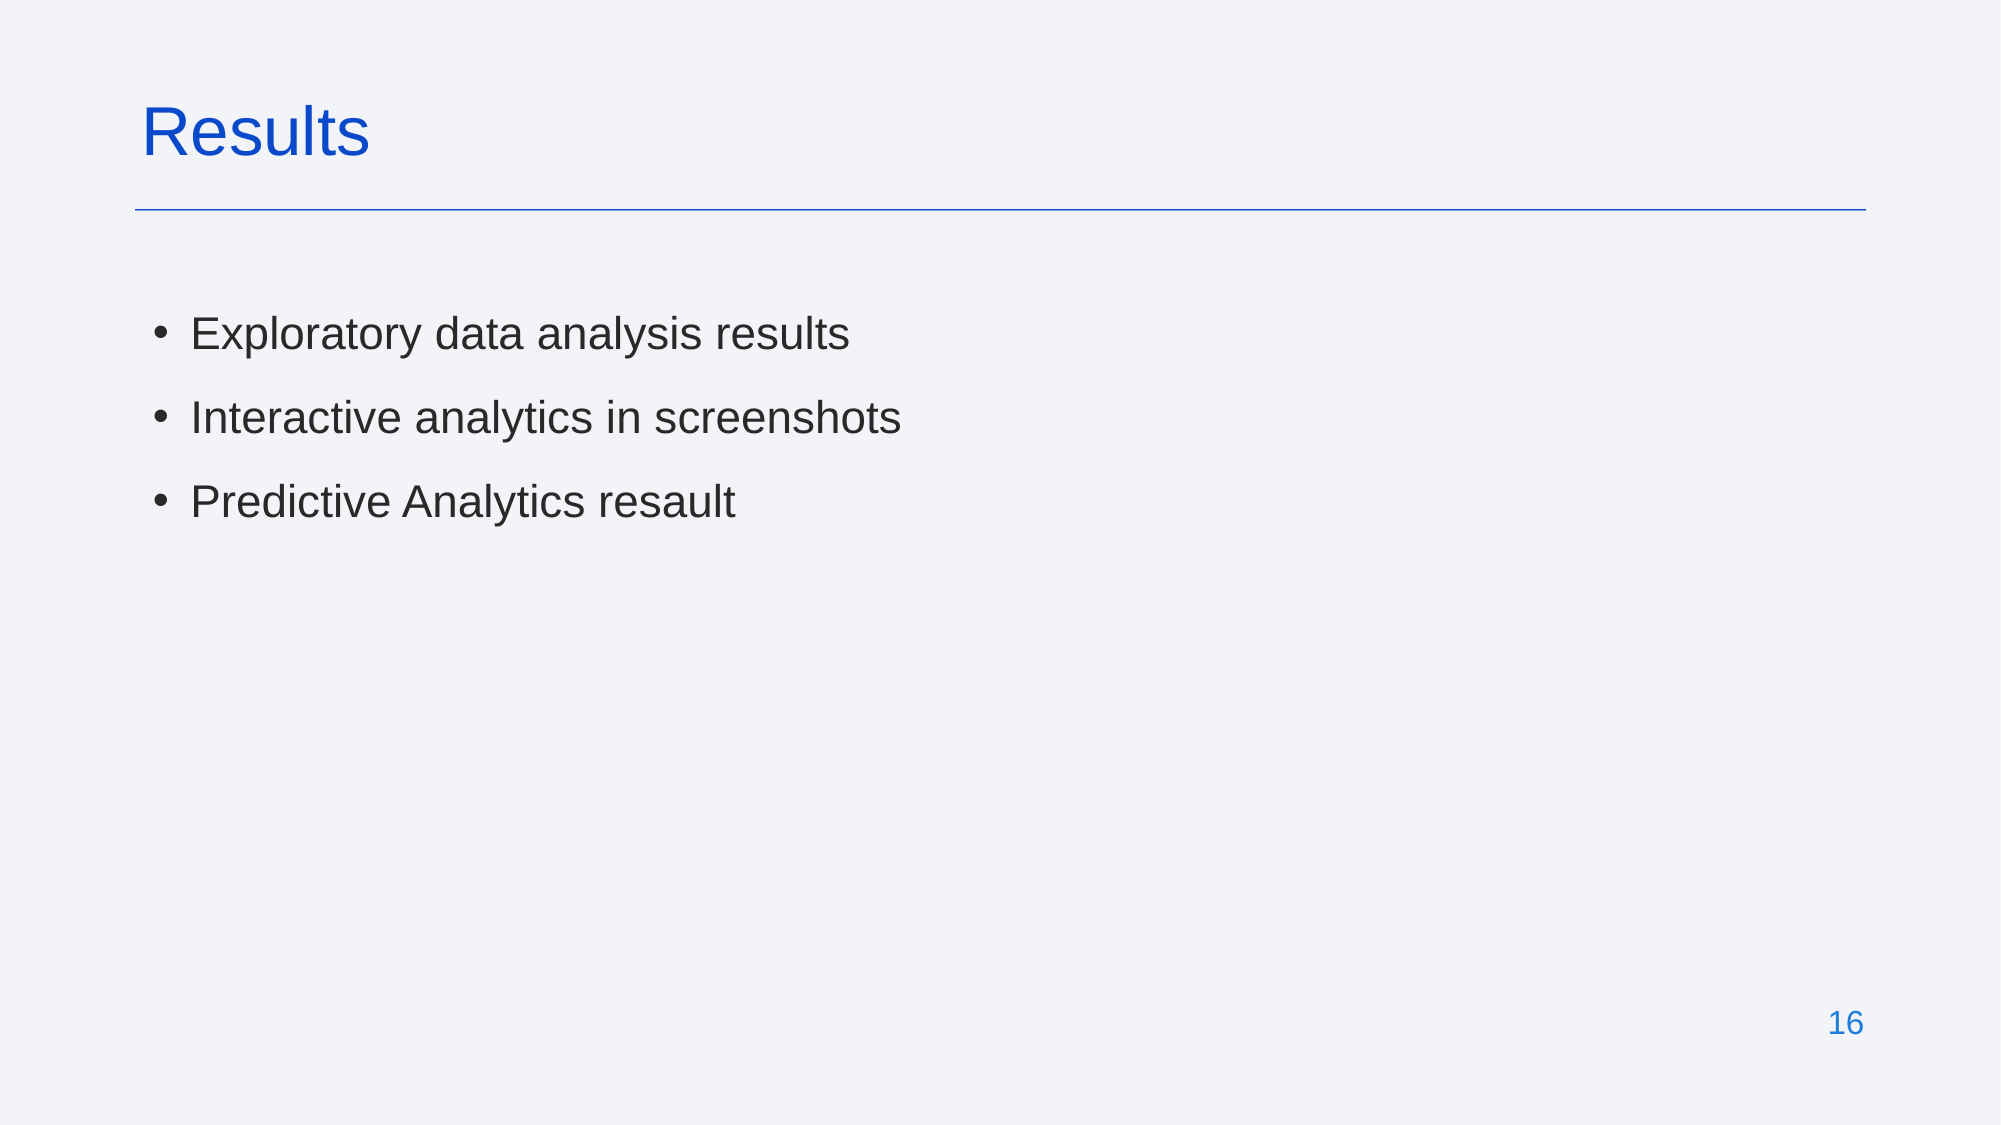

Results
Exploratory data analysis results
Interactive analytics in screenshots
Predictive Analytics resault

16